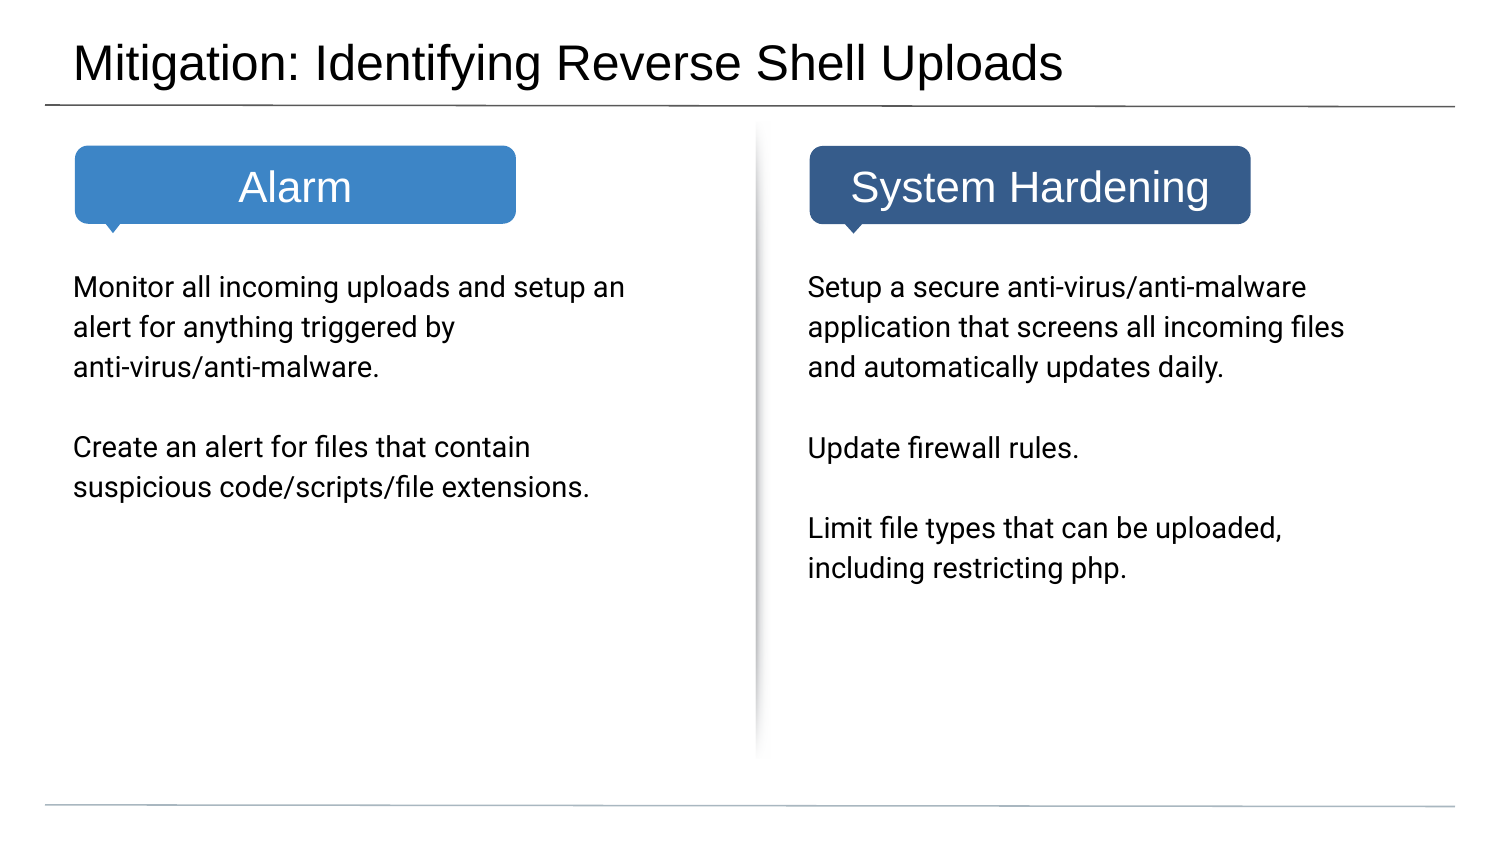

# Mitigation: Identifying Reverse Shell Uploads
Monitor all incoming uploads and setup an alert for anything triggered by anti-virus/anti-malware.

Create an alert for files that contain suspicious code/scripts/file extensions.

Setup a secure anti-virus/anti-malware application that screens all incoming files and automatically updates daily.

Update firewall rules.

Limit file types that can be uploaded, including restricting php.

																			27